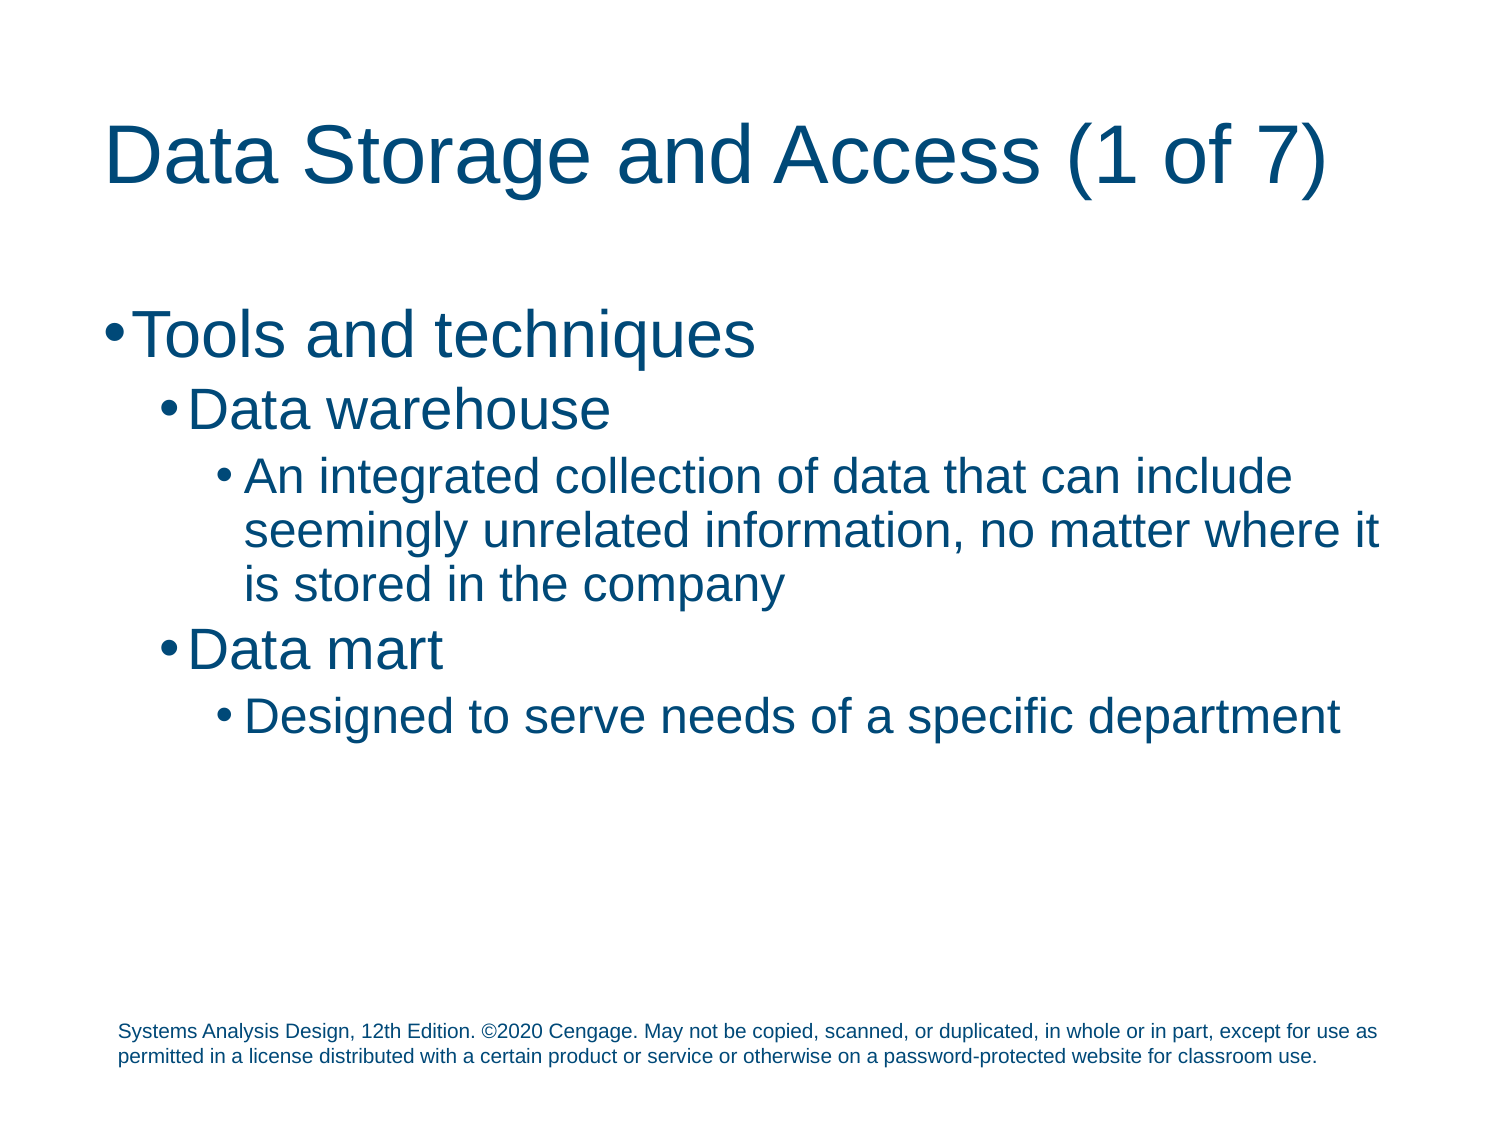

# Data Storage and Access (1 of 7)
Tools and techniques
Data warehouse
An integrated collection of data that can include
seemingly unrelated information, no matter where it is stored in the company
Data mart
Designed to serve needs of a specific department

Systems Analysis Design, 12th Edition. ©2020 Cengage. May not be copied, scanned, or duplicated, in whole or in part, except for use as permitted in a license distributed with a certain product or service or otherwise on a password-protected website for classroom use.